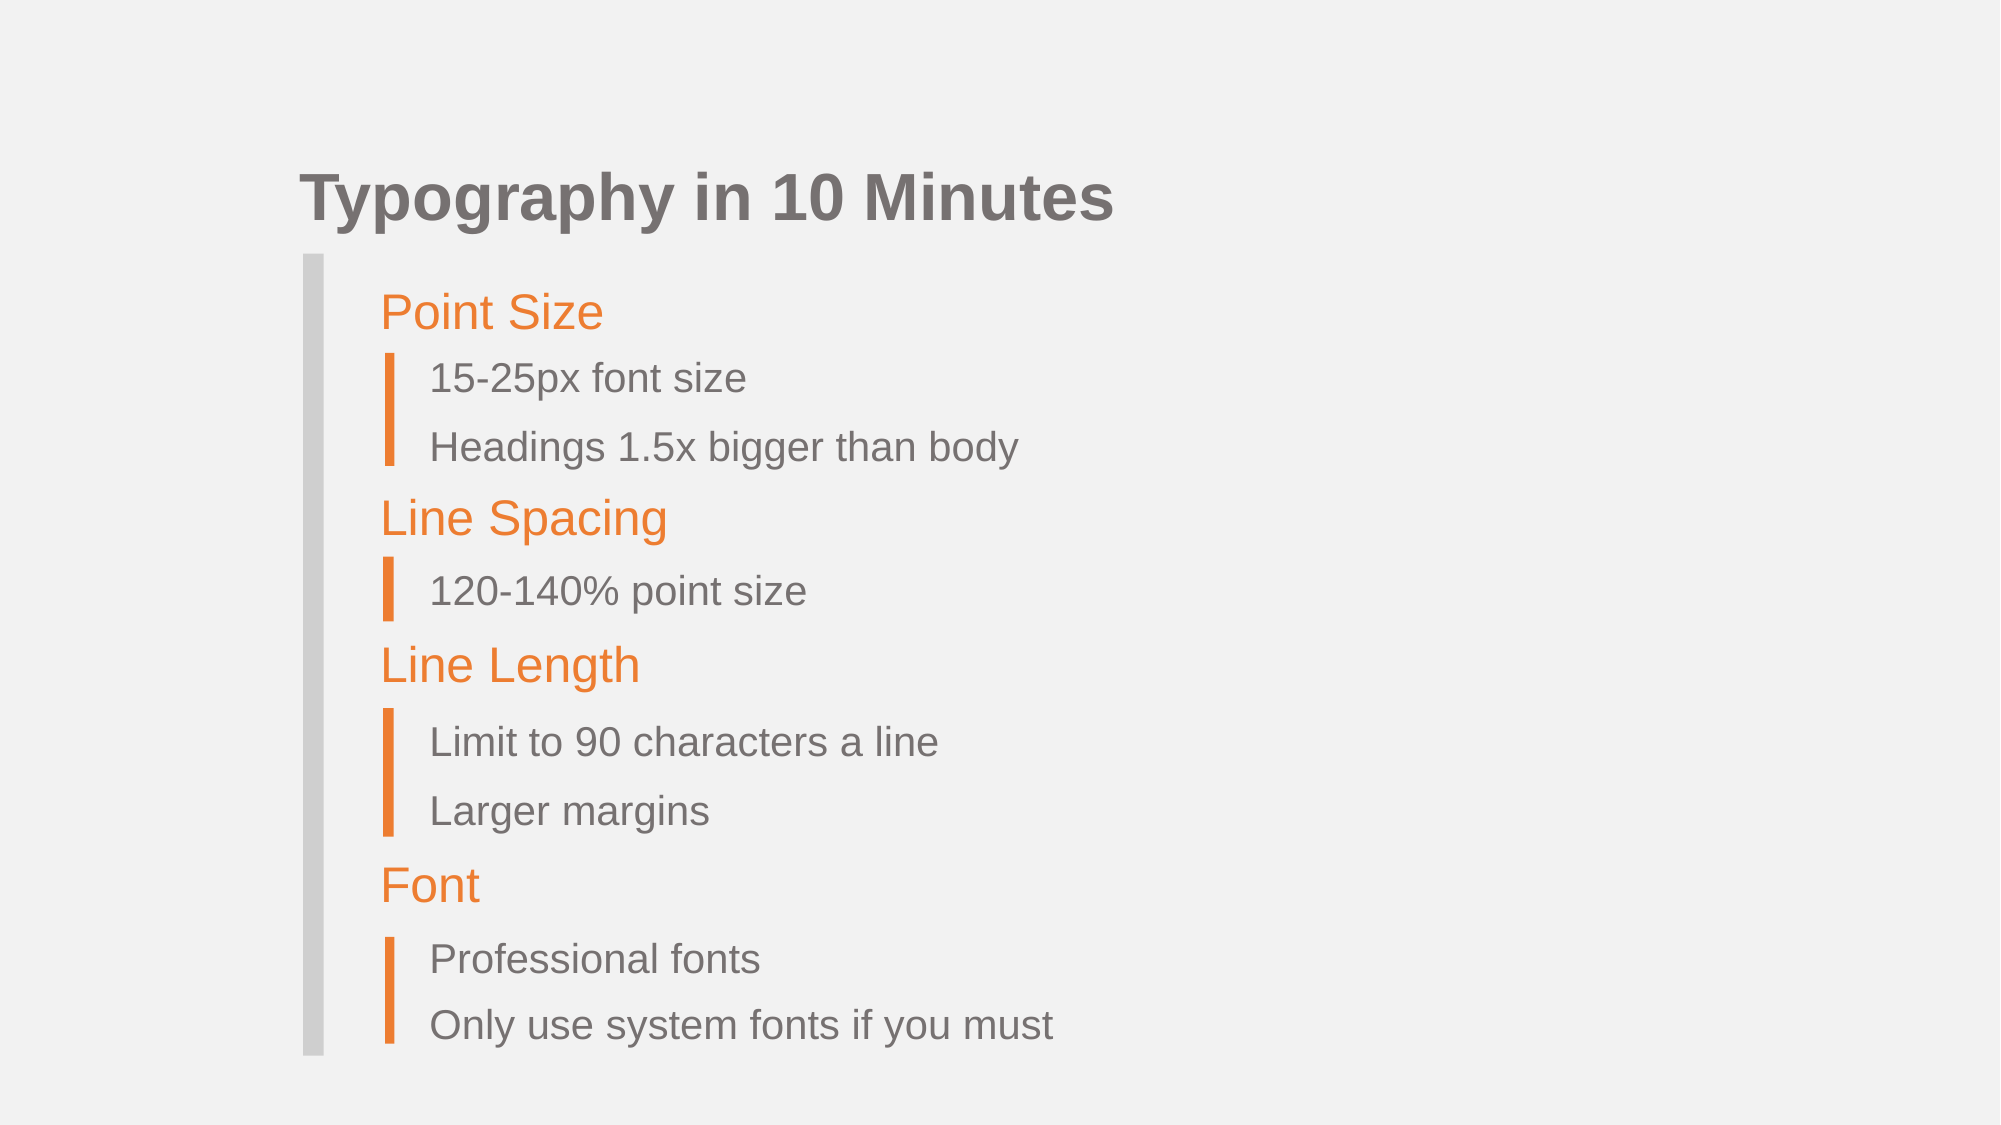

Typography in 10 Minutes

Point Size
15-25px font size

Headings 1.5x bigger than body
Line Spacing

120-140% point size
Line Length
Limit to 90 characters a line

Larger margins
Font
Professional fonts

Only use system fonts if you must